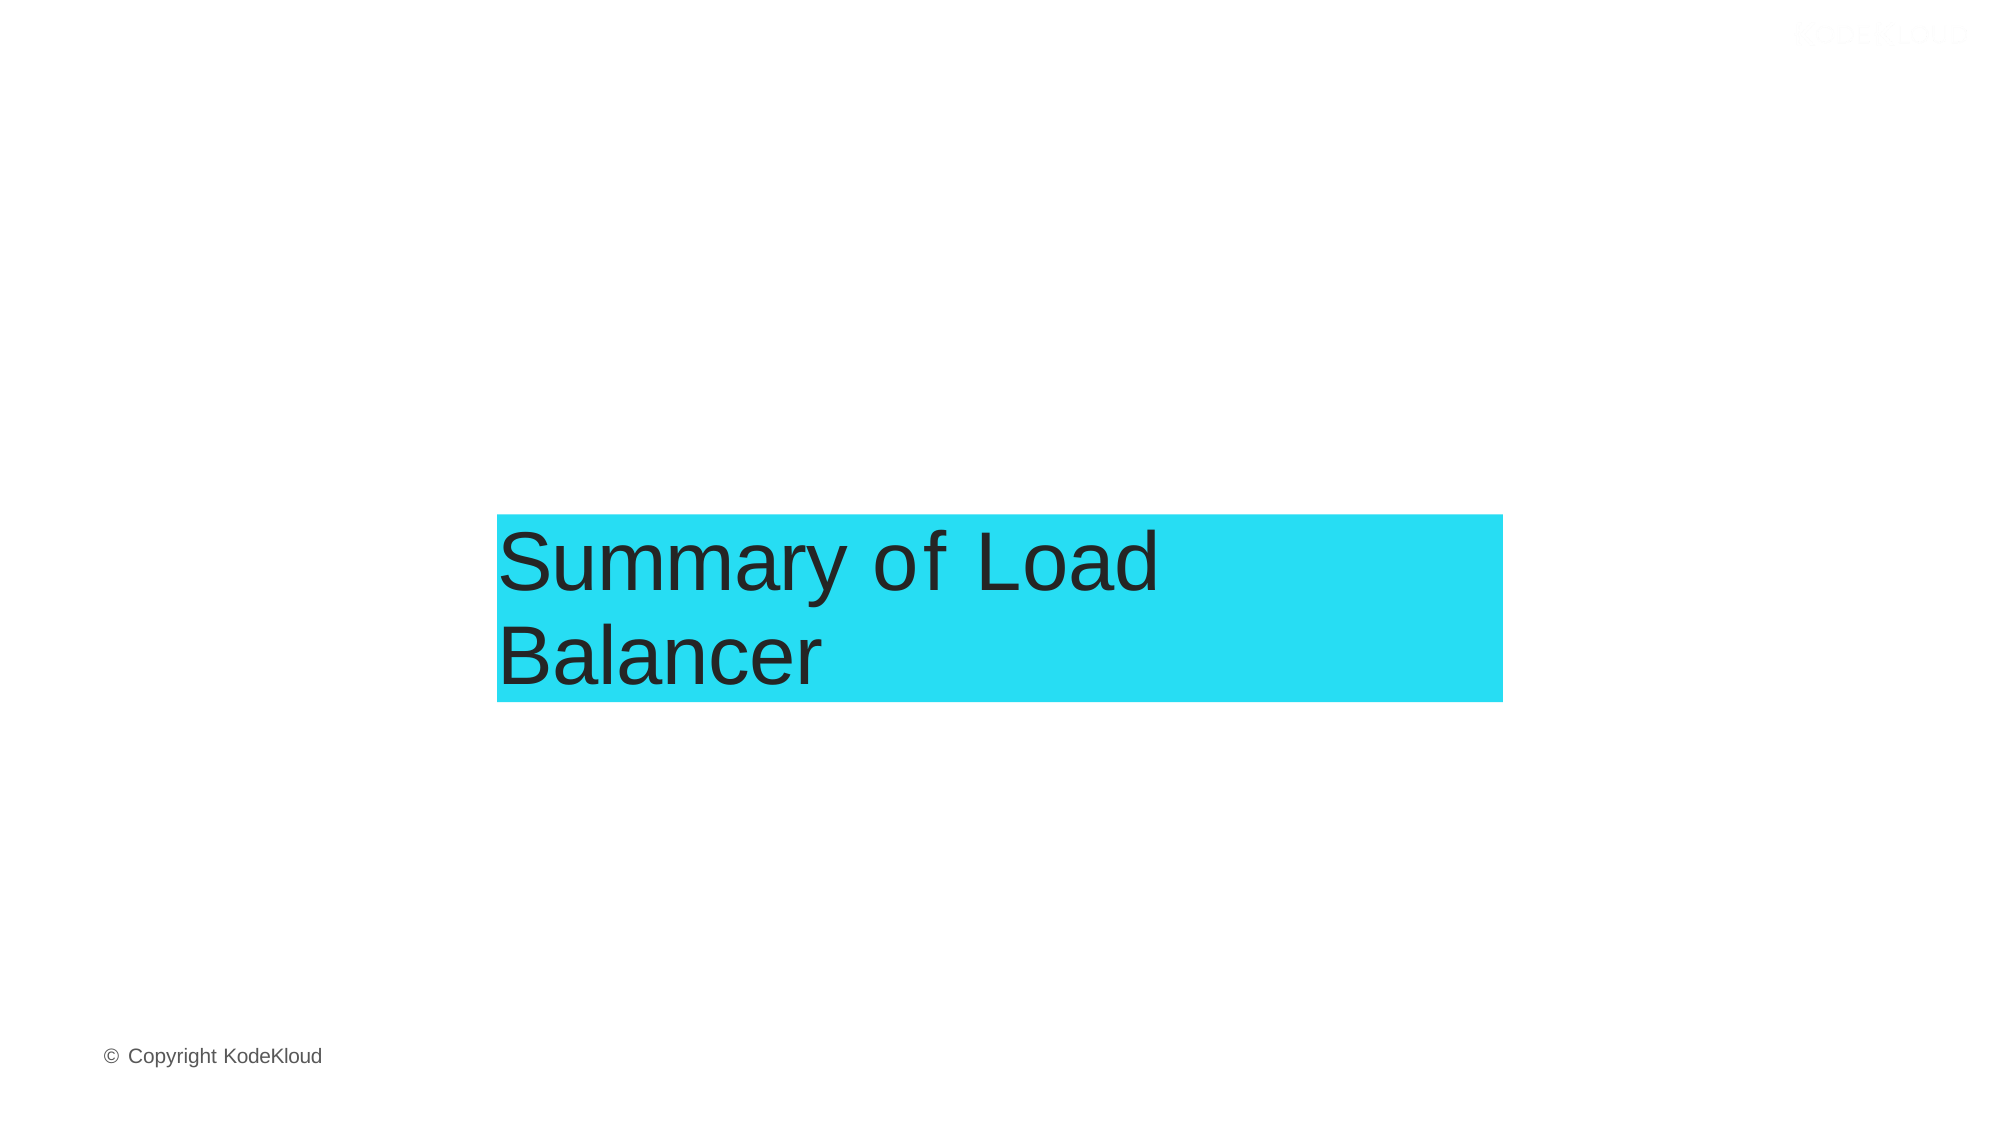

# Summary of Load Balancer
© Copyright KodeKloud